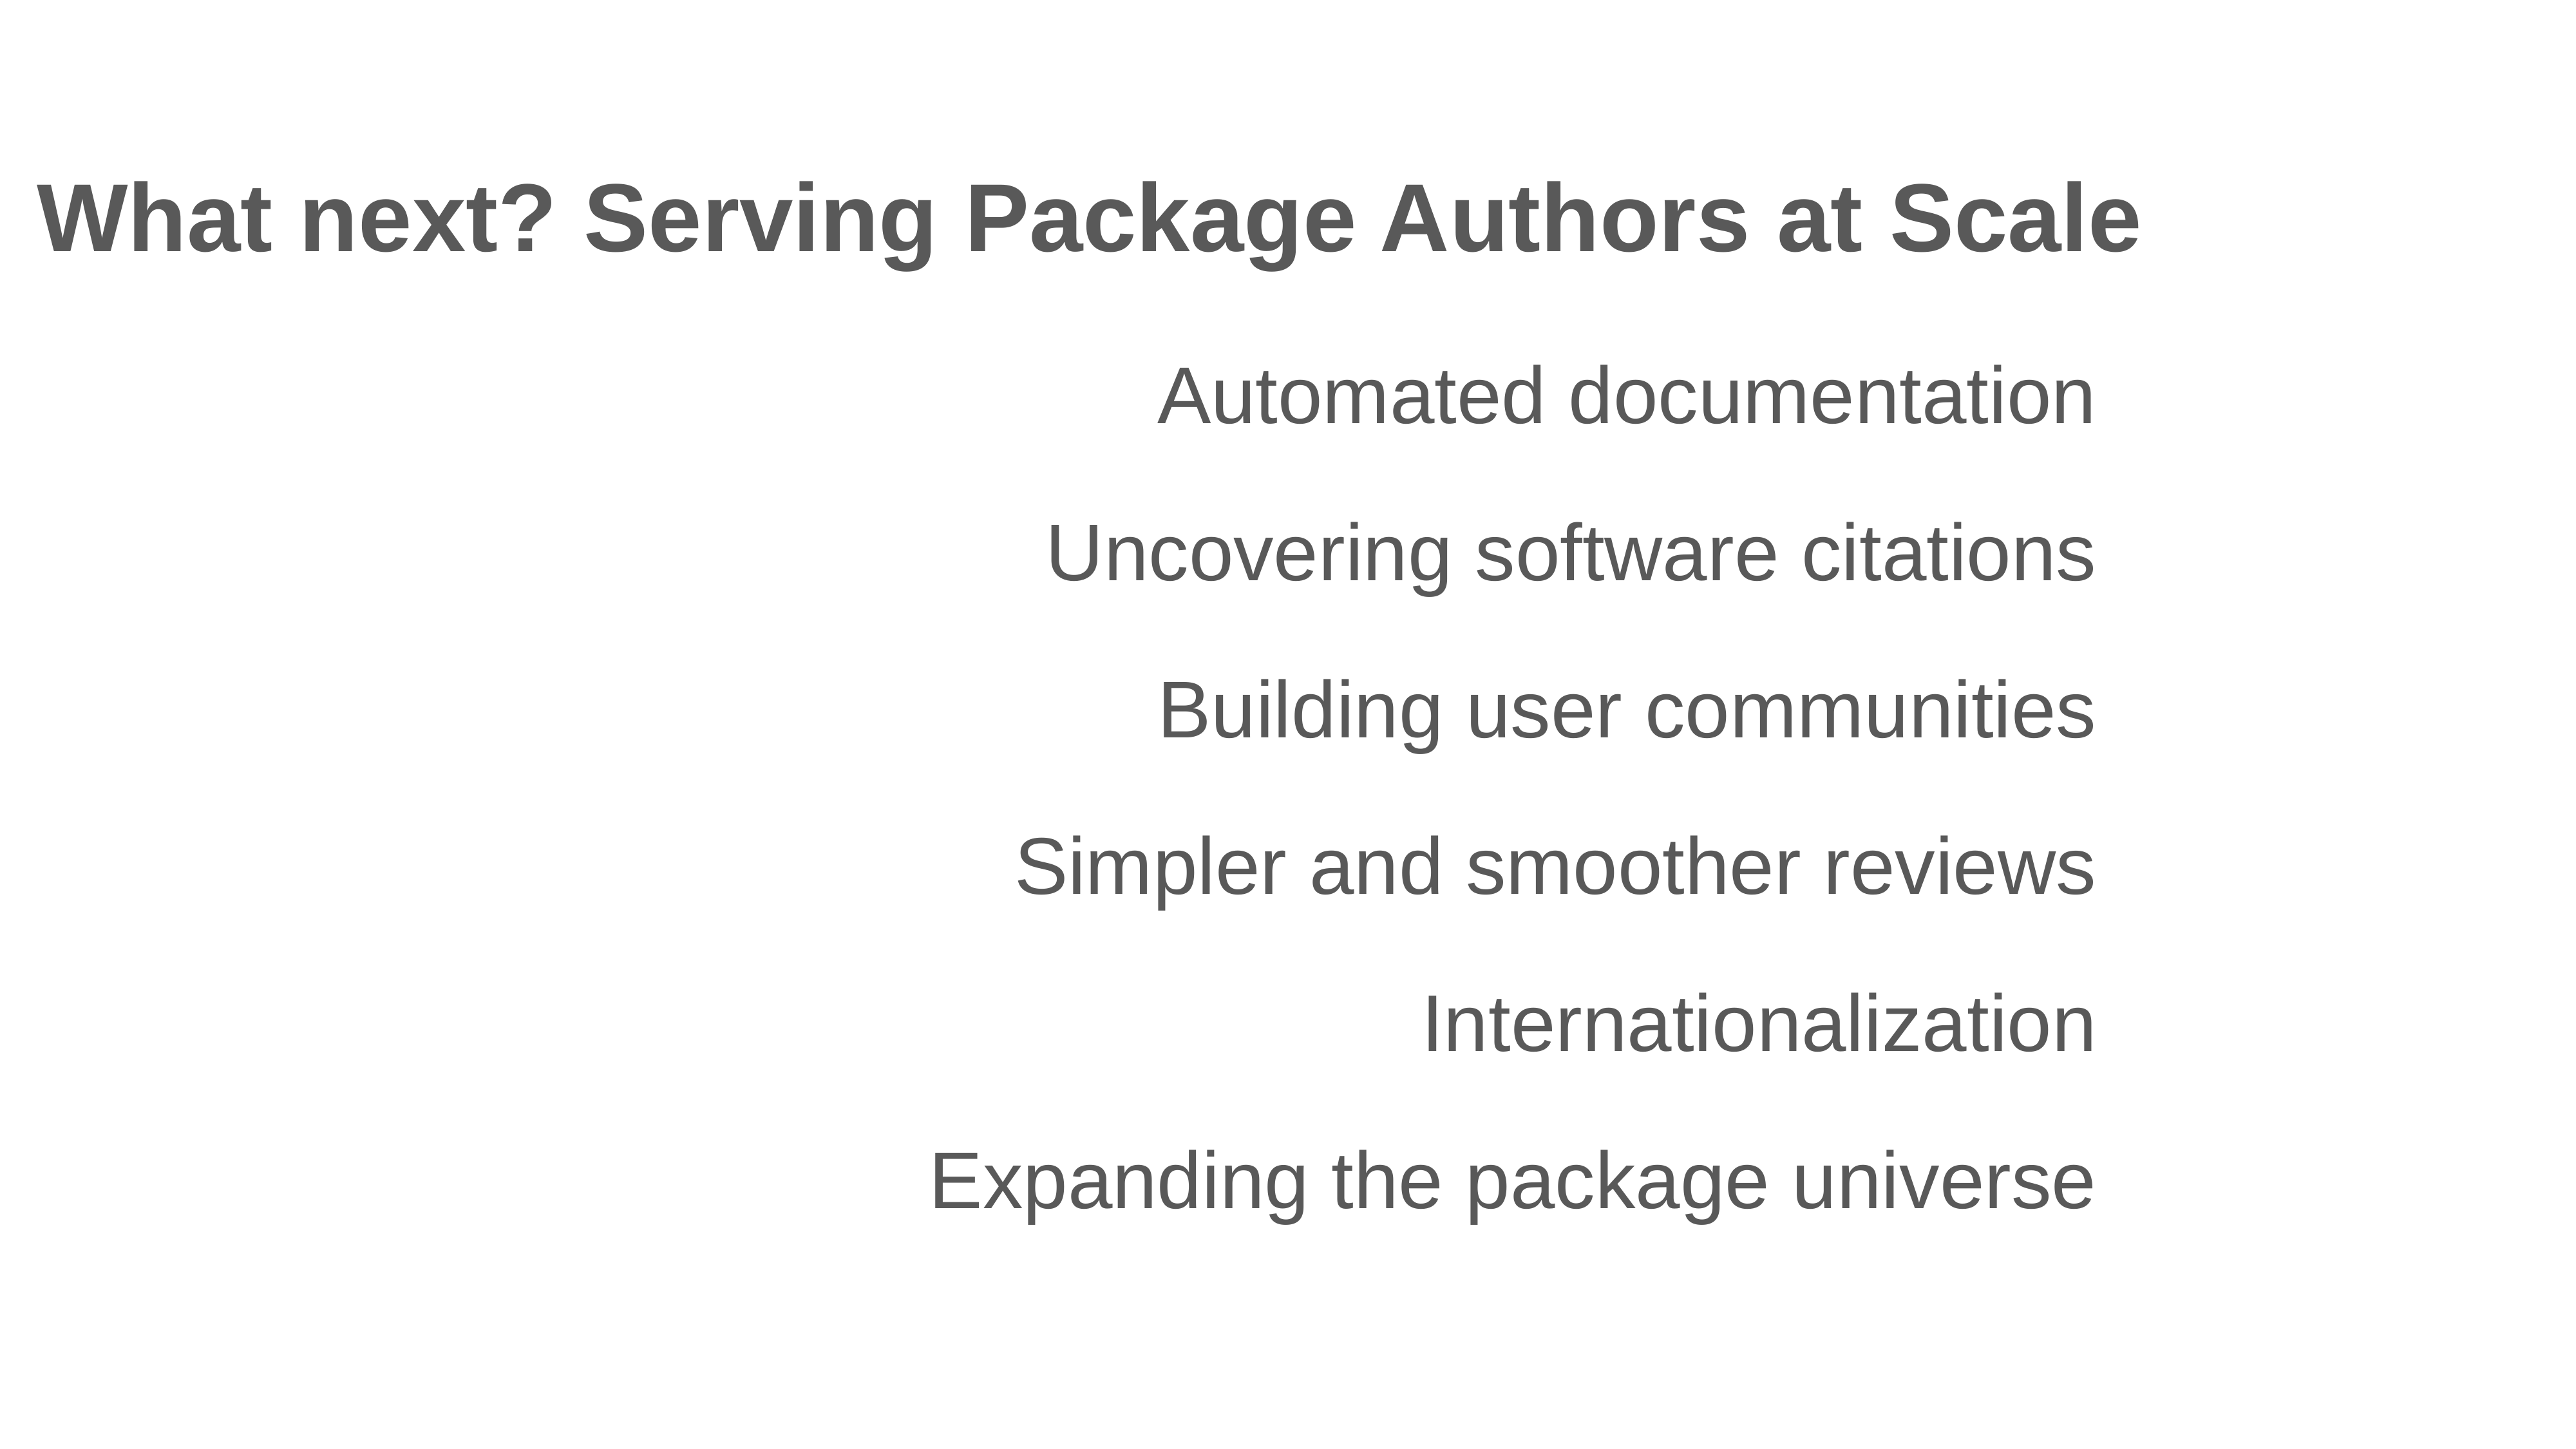

What next? Serving Package Authors at Scale
Automated documentation
Uncovering software citations
Building user communities
Simpler and smoother reviews
Internationalization
Expanding the package universe